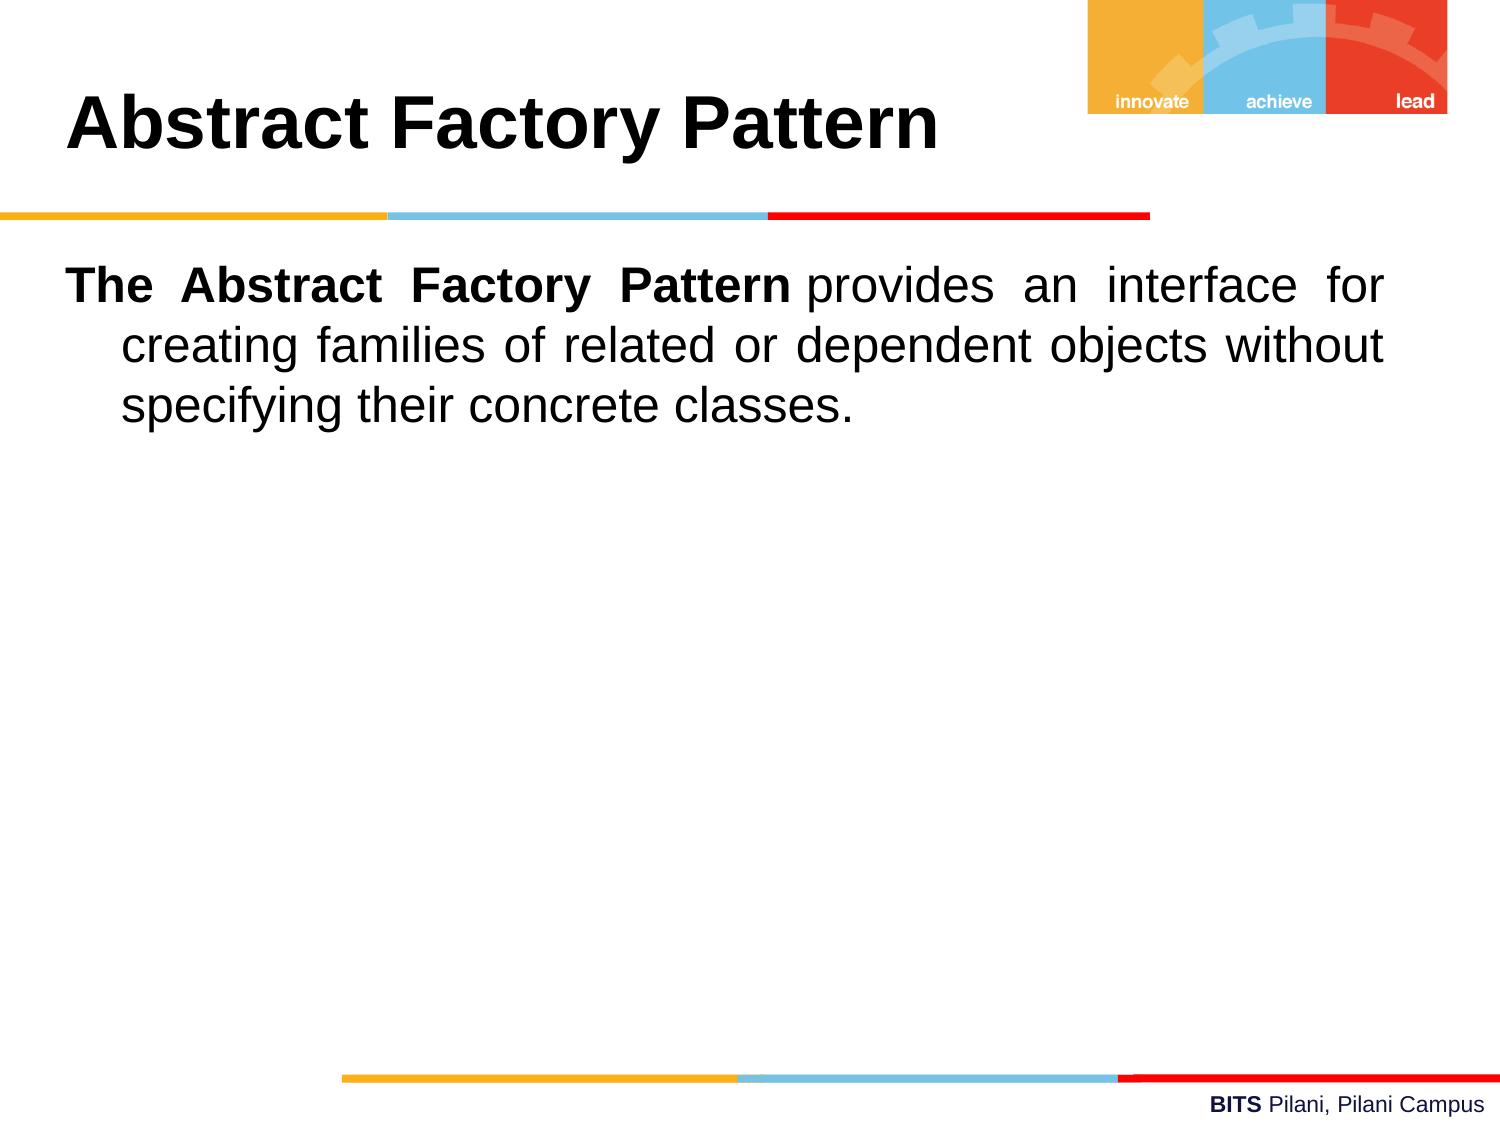

Abstract Factory Pattern
The Abstract Factory Pattern provides an interface for creating families of related or dependent objects without specifying their concrete classes.